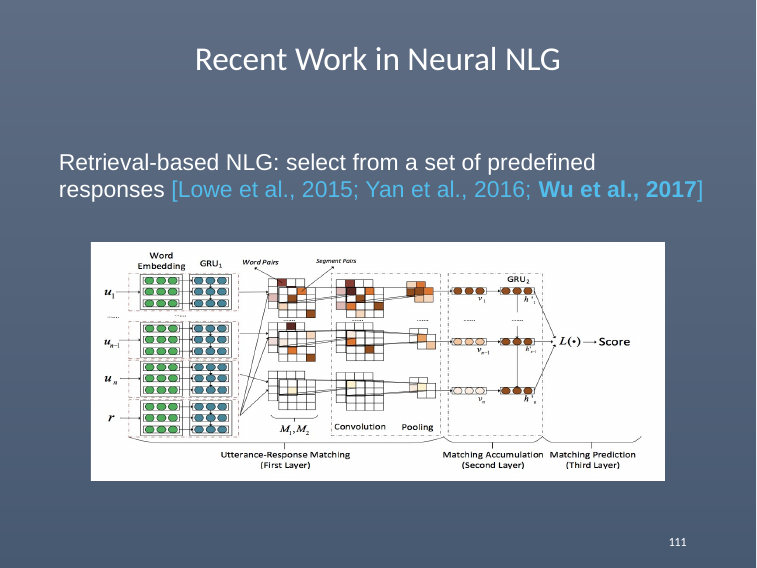

# Recent Work in Neural NLG
Retrieval-based NLG: select from a set of predefined responses [Lowe et al., 2015; Yan et al., 2016; Wu et al., 2017]

111